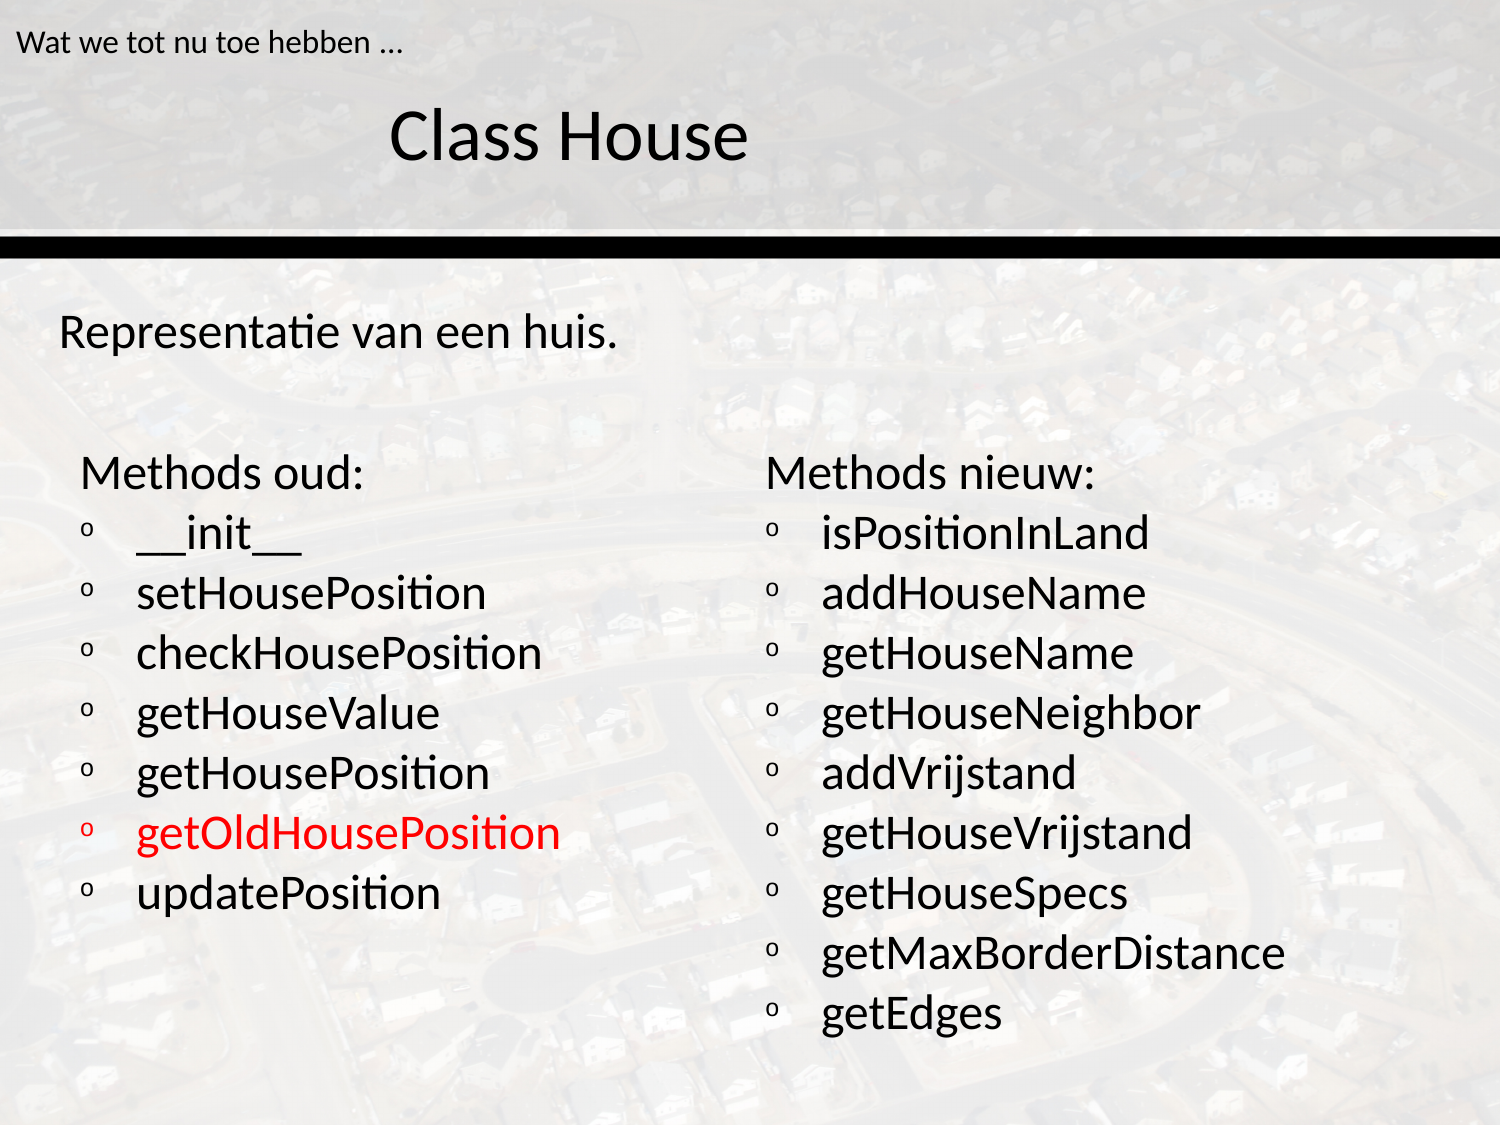

# Wat we tot nu toe hebben ...
Class House
Representatie van een huis.
Methods oud:
__init__
setHousePosition
checkHousePosition
getHouseValue
getHousePosition
getOldHousePosition
updatePosition
Methods nieuw:
isPositionInLand
addHouseName
getHouseName
getHouseNeighbor
addVrijstand
getHouseVrijstand
getHouseSpecs
getMaxBorderDistance
getEdges